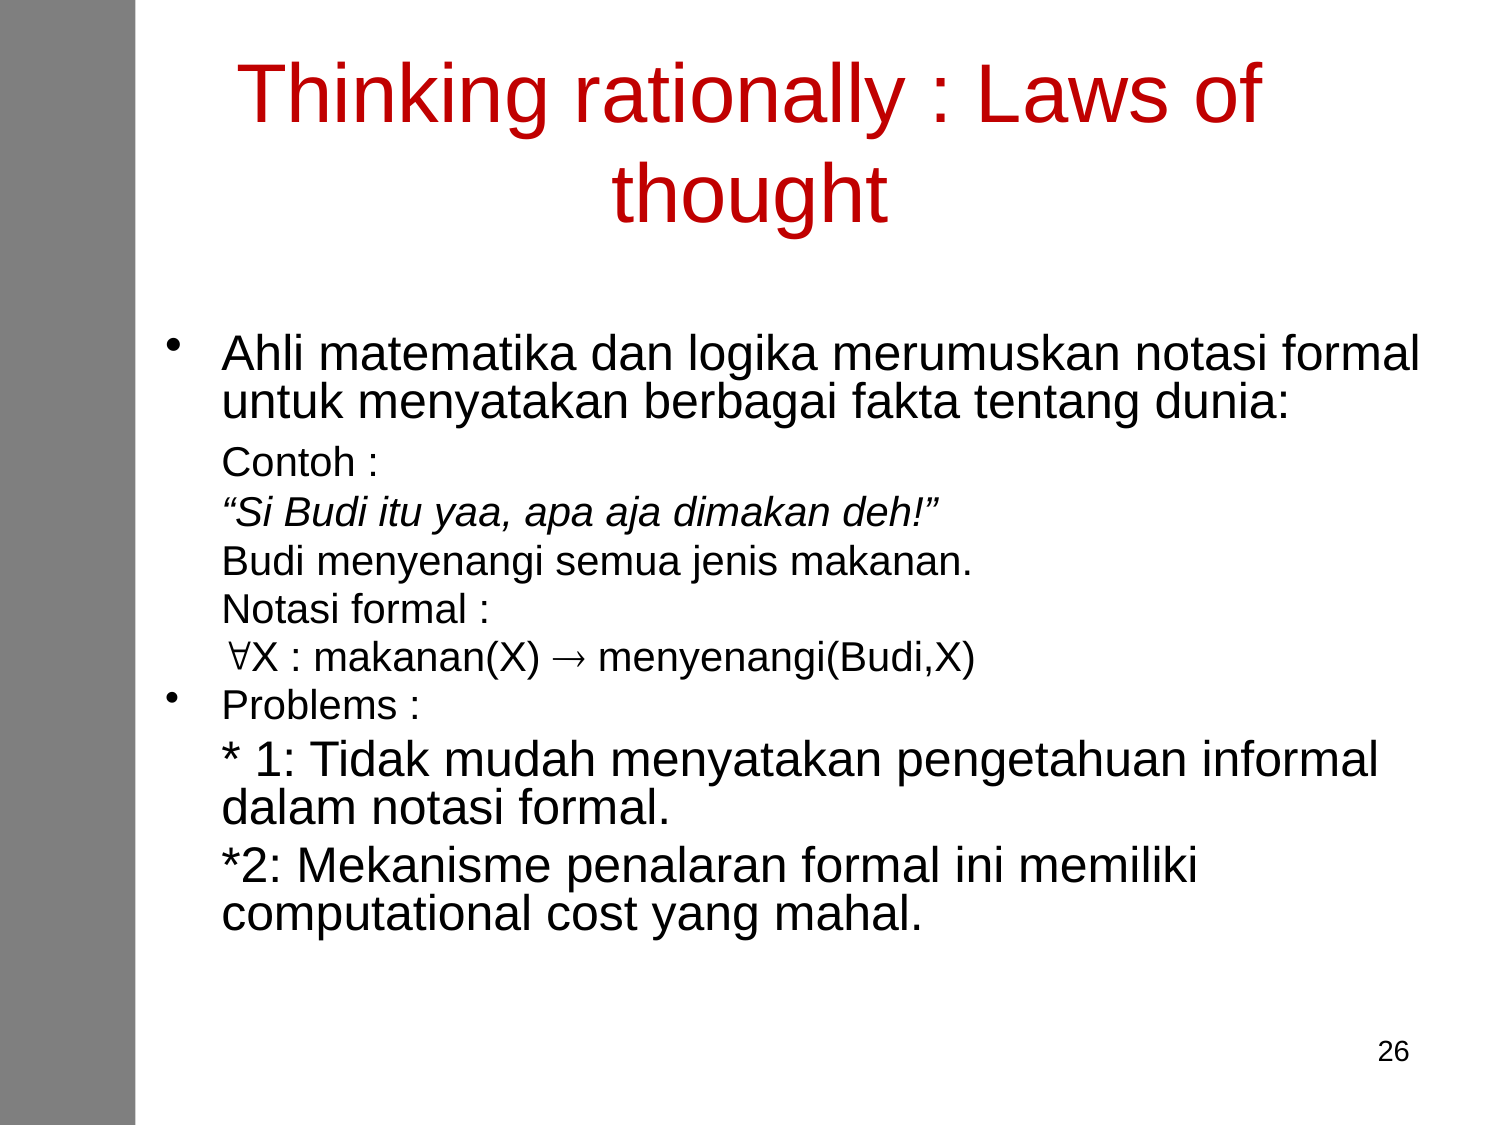

# Thinking rationally : Laws of thought
Ahli matematika dan logika merumuskan notasi formal untuk menyatakan berbagai fakta tentang dunia:
	Contoh :
	“Si Budi itu yaa, apa aja dimakan deh!”
	Budi menyenangi semua jenis makanan.
	Notasi formal :
	∀X : makanan(X) → menyenangi(Budi,X)
Problems :
	* 1: Tidak mudah menyatakan pengetahuan informal 	dalam notasi formal.
	*2: Mekanisme penalaran formal ini memiliki 	computational cost yang mahal.

26